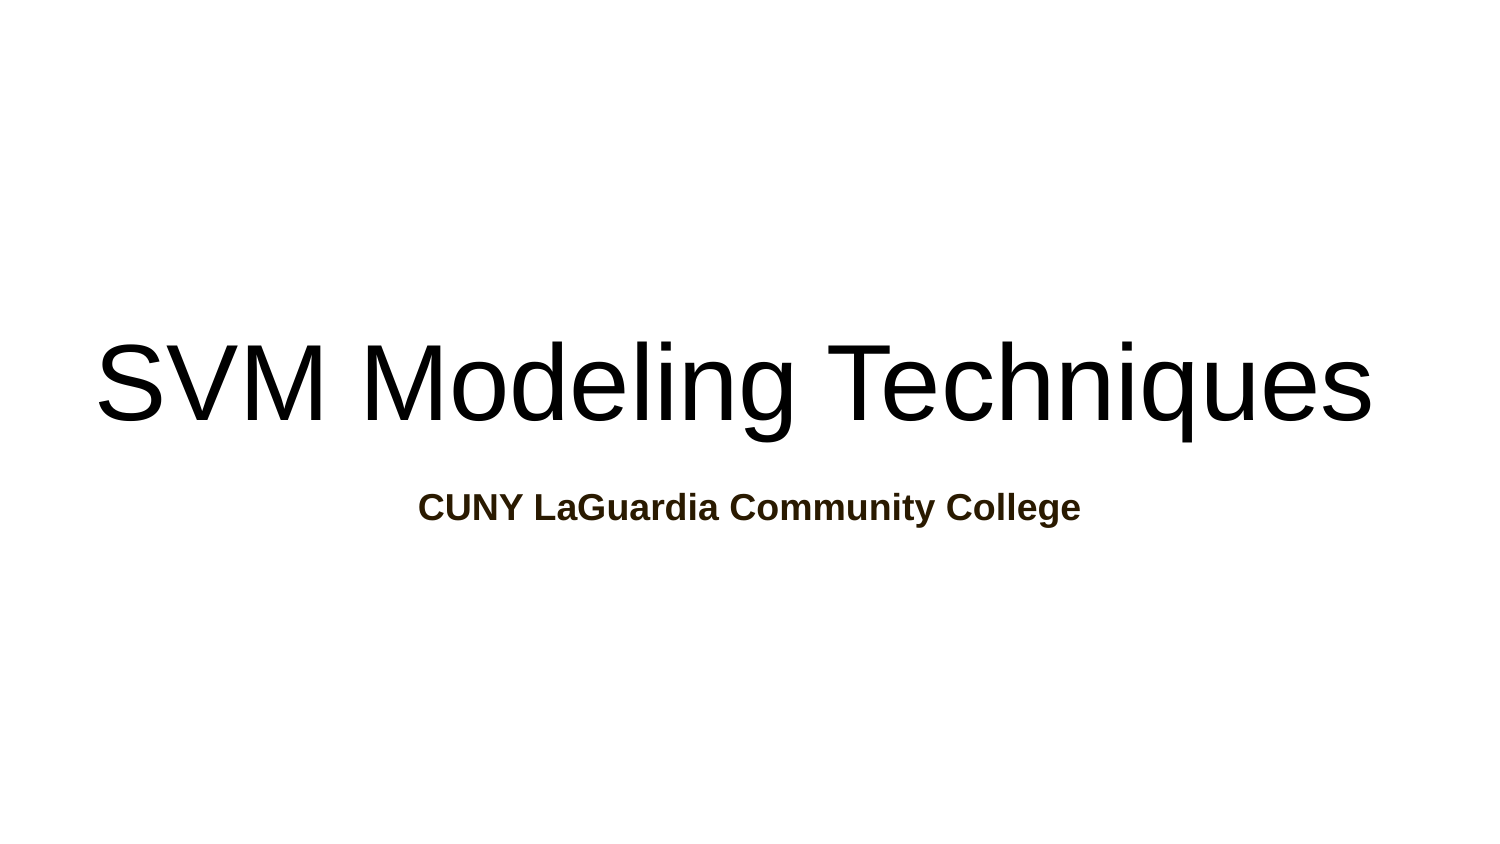

# SVM Modeling Techniques
CUNY LaGuardia Community College